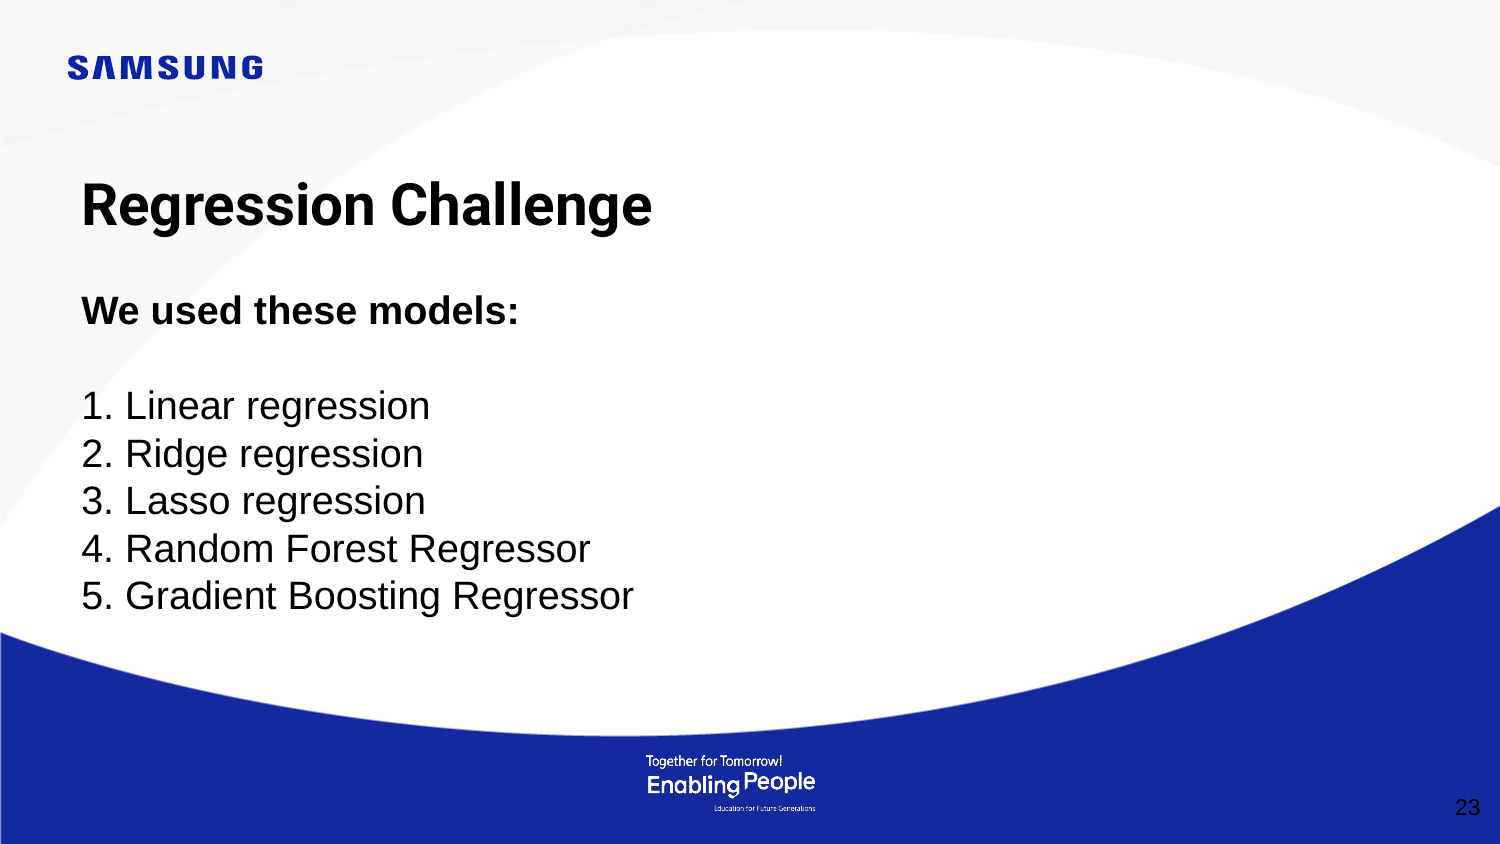

Regression Challenge
We used these models:

1. Linear regression
2. Ridge regression
3. Lasso regression
4. Random Forest Regressor
5. Gradient Boosting Regressor

23